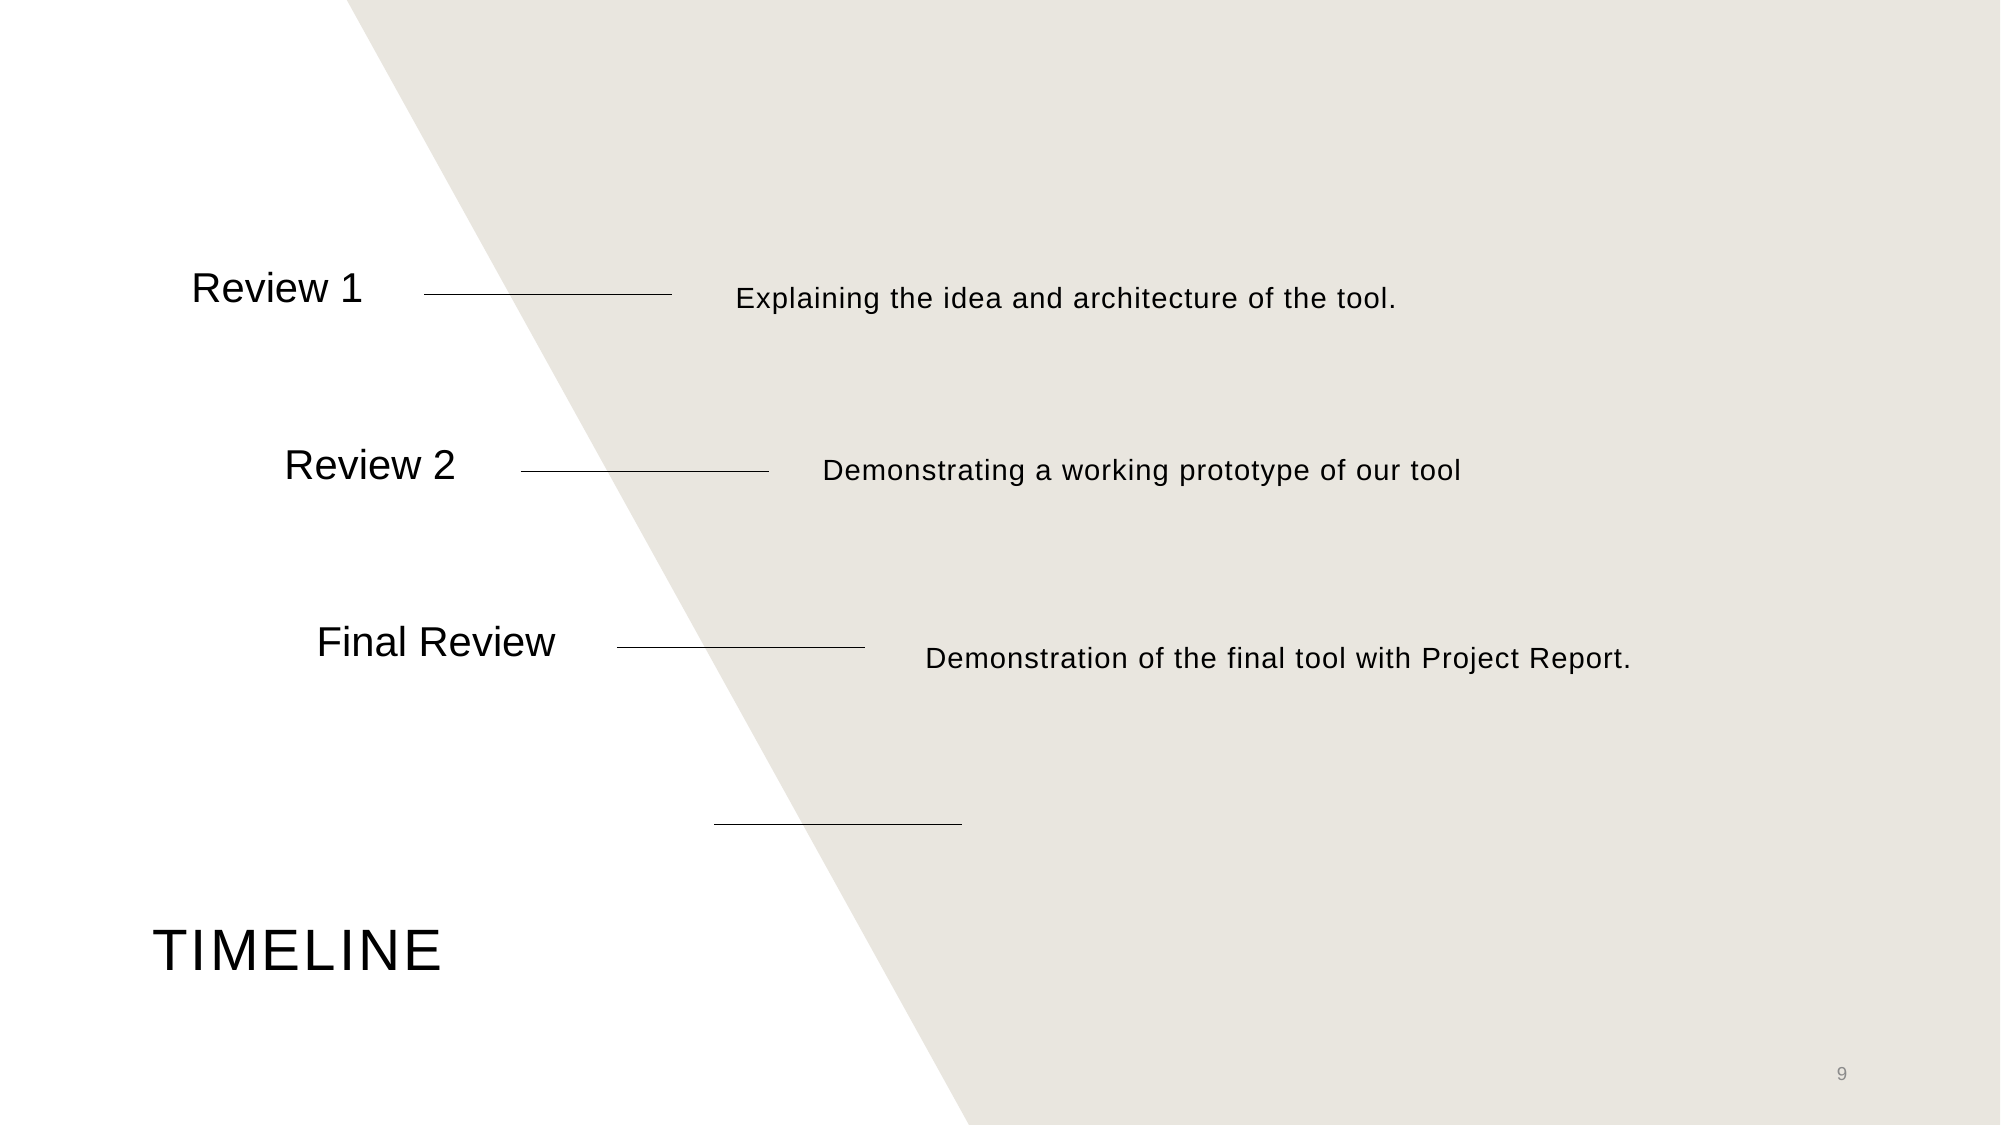

Explaining the idea and architecture of the tool.

Review 1

Demonstrating a working prototype of our tool

Review 2

Demonstration of the final tool with Project Report.

Final Review
# TIMELINE
9